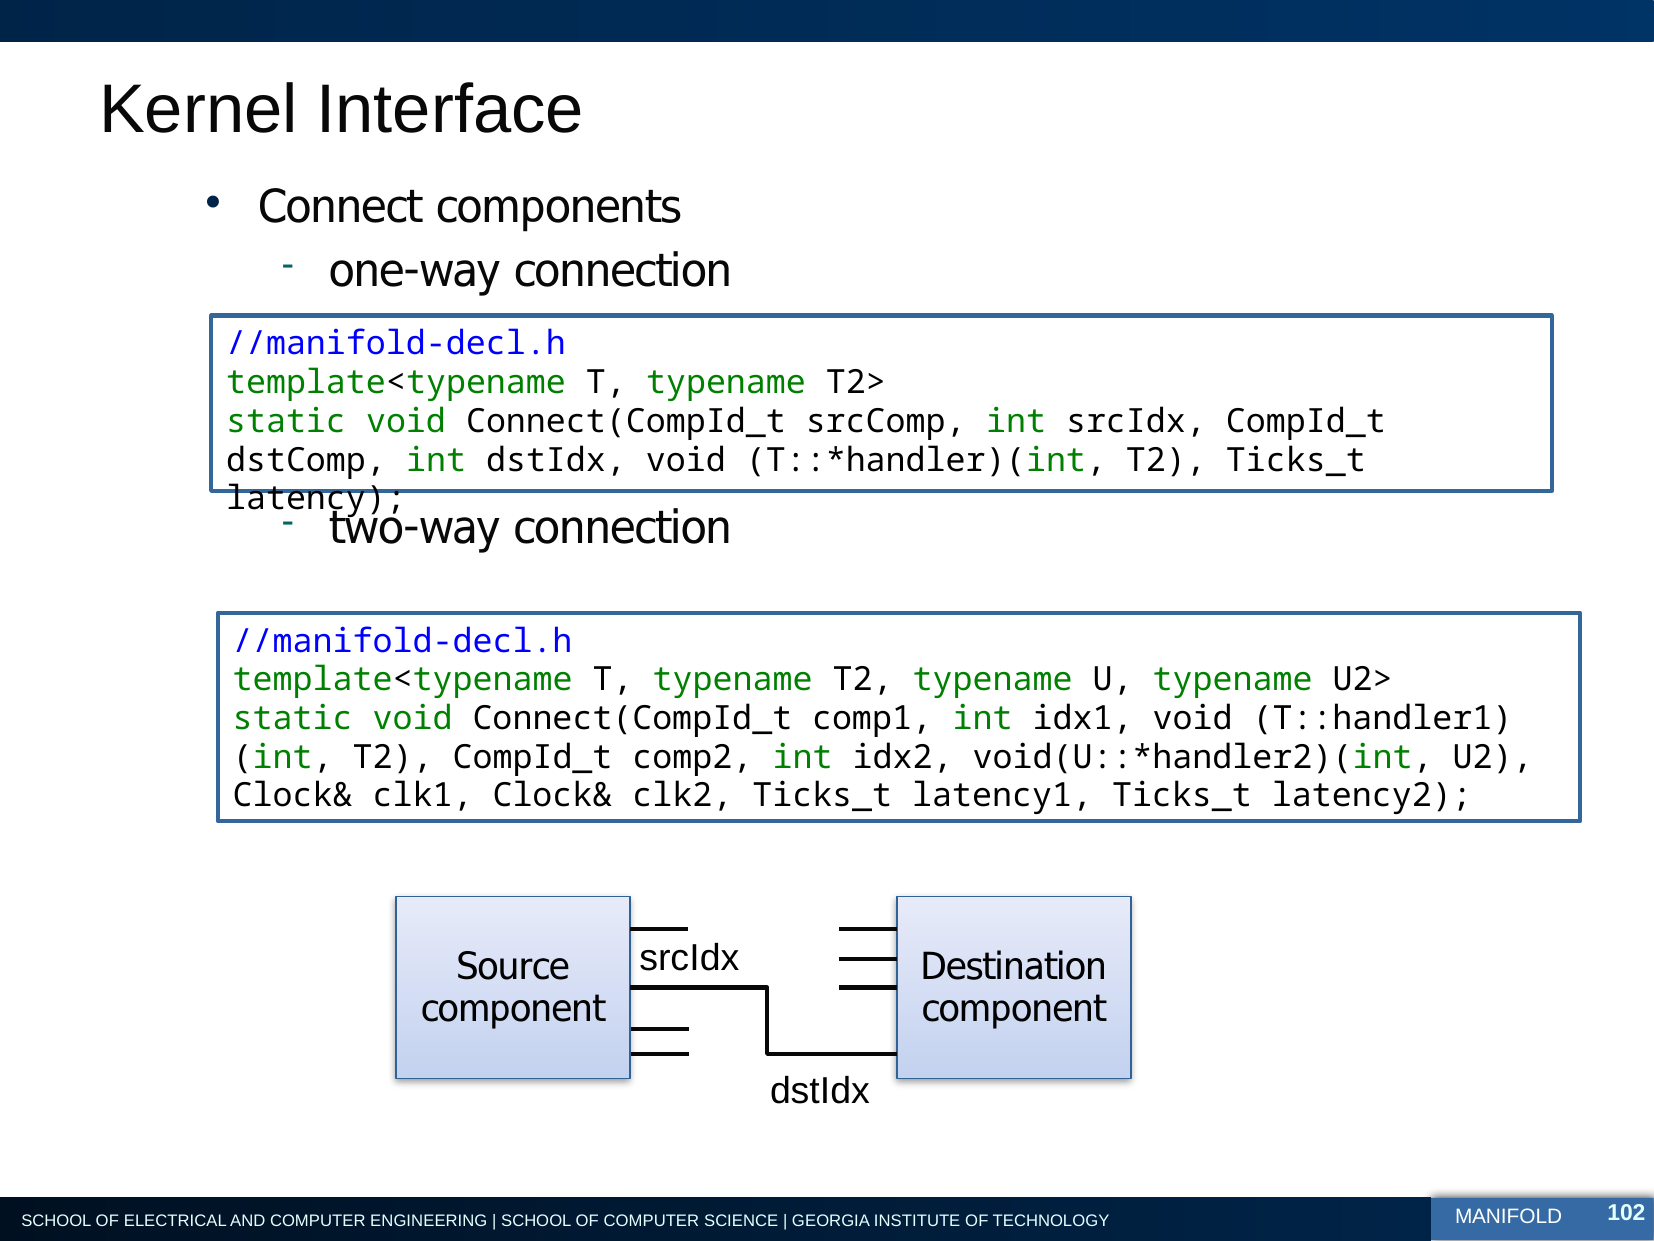

# Kernel Interface
Connect components
one-way connection

two-way connection
//manifold-decl.h
template<typename T, typename T2>
static void Connect(CompId_t srcComp, int srcIdx, CompId_t dstComp, int dstIdx, void (T::*handler)(int, T2), Ticks_t latency);
//manifold-decl.h
template<typename T, typename T2, typename U, typename U2>
static void Connect(CompId_t comp1, int idx1, void (T::handler1)(int, T2), CompId_t comp2, int idx2, void(U::*handler2)(int, U2), Clock& clk1, Clock& clk2, Ticks_t latency1, Ticks_t latency2);
Source
component
Destination
component
srcIdx
dstIdx
102